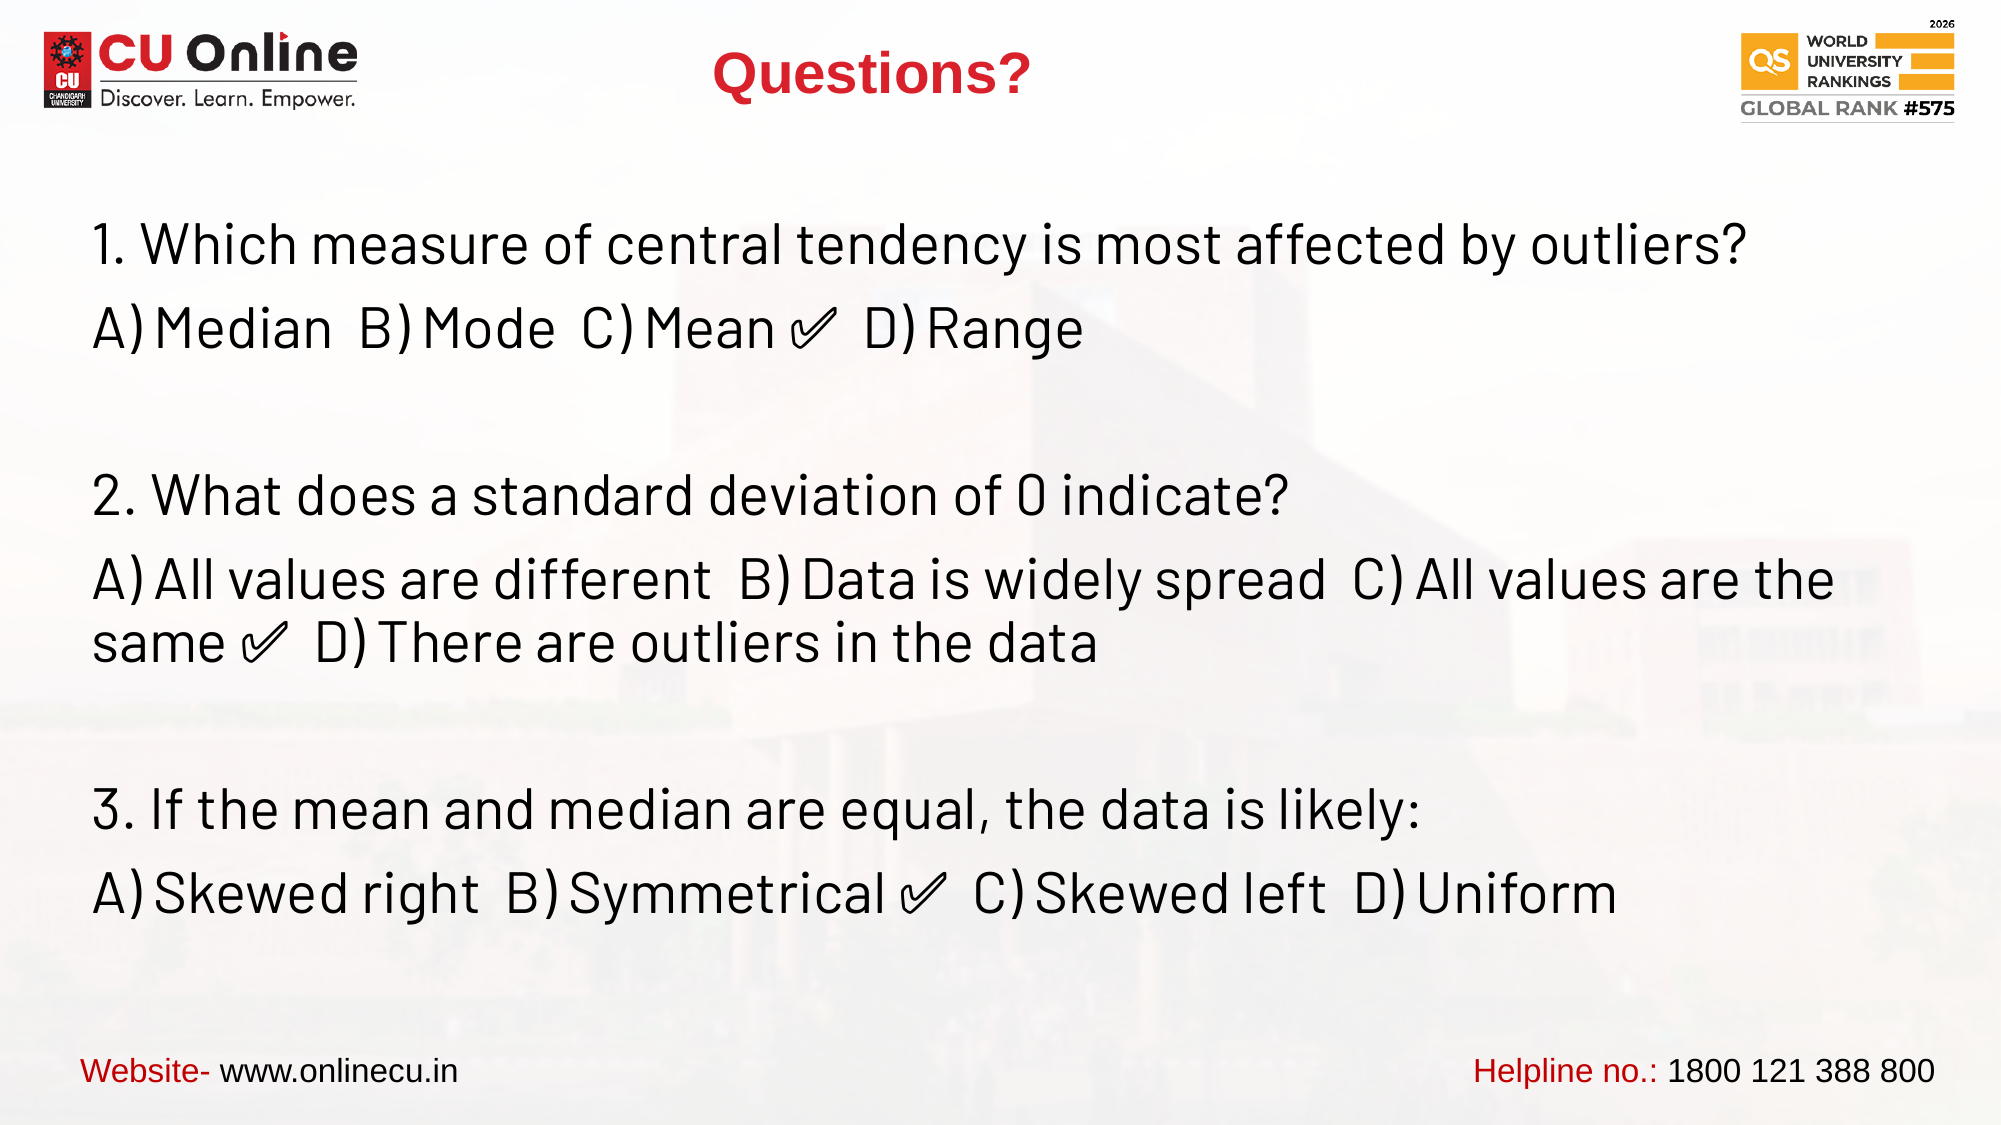

Questions?
1. Which measure of central tendency is most affected by outliers?
A) Median  B) Mode  C) Mean ✅  D) Range

2. What does a standard deviation of 0 indicate?
A) All values are different  B) Data is widely spread  C) All values are the same ✅  D) There are outliers in the data

3. If the mean and median are equal, the data is likely:
A) Skewed right  B) Symmetrical ✅  C) Skewed left  D) Uniform